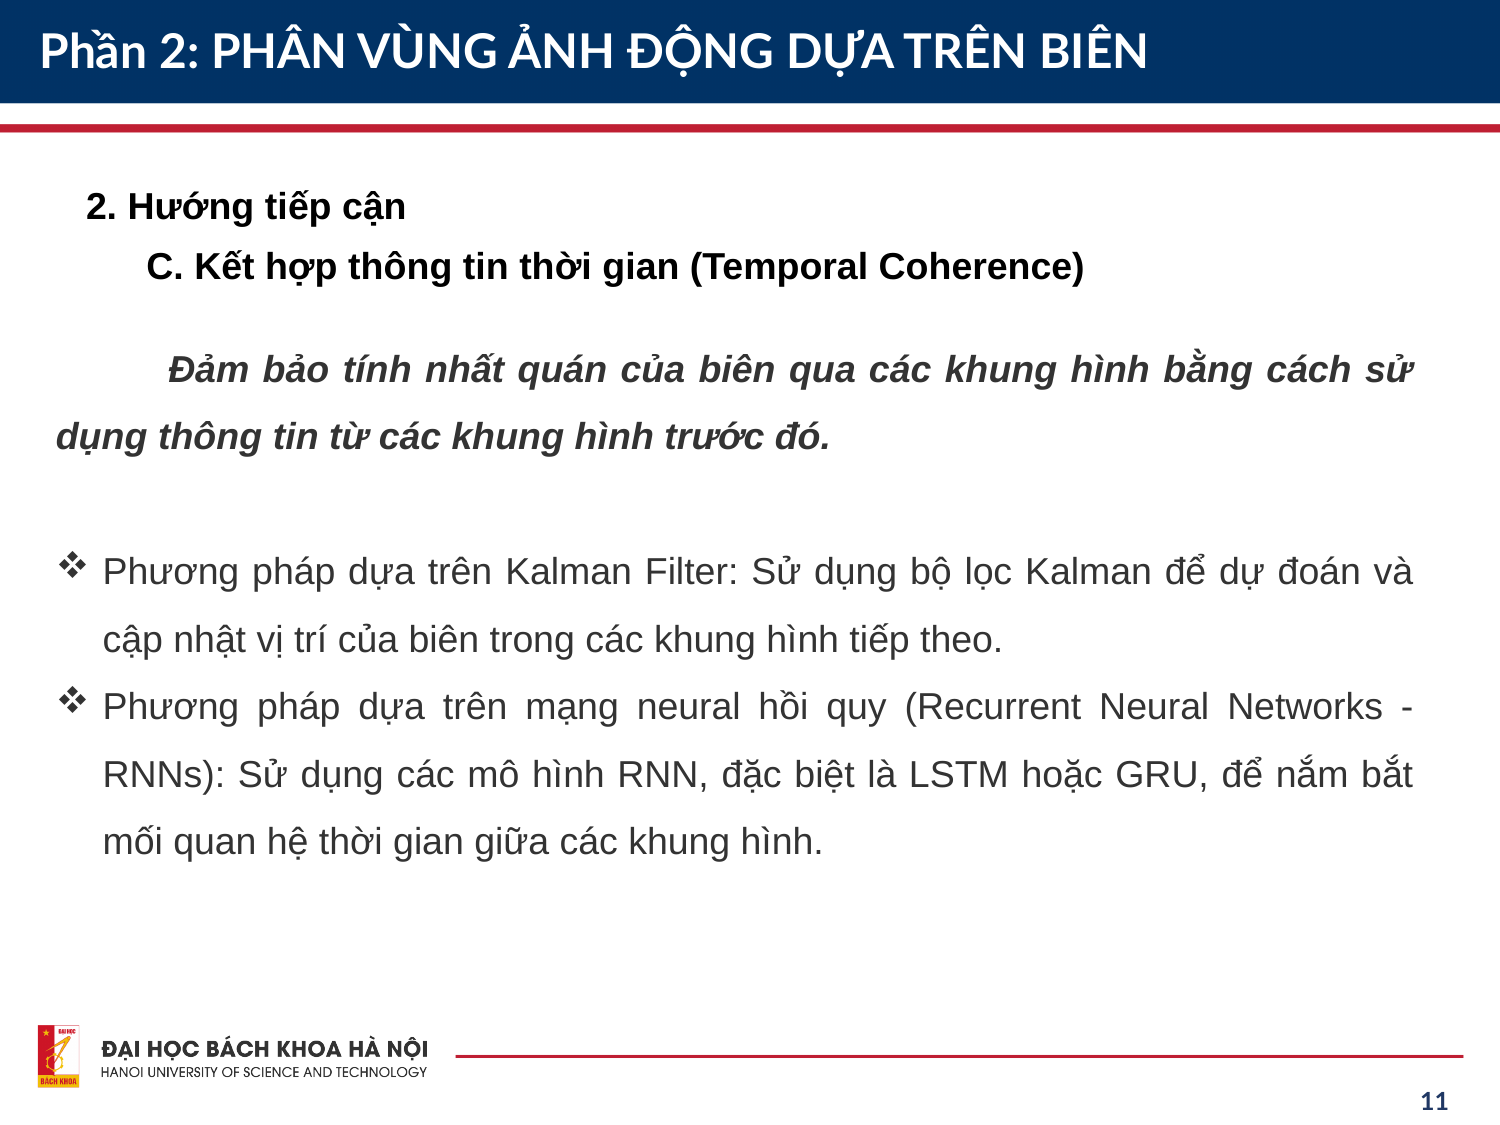

Phần 2: PHÂN VÙNG ẢNH ĐỘNG DỰA TRÊN BIÊN
2. Hướng tiếp cận
C. Kết hợp thông tin thời gian (Temporal Coherence)
   Đảm bảo tính nhất quán của biên qua các khung hình bằng cách sử dụng thông tin từ các khung hình trước đó.

Phương pháp dựa trên Kalman Filter: Sử dụng bộ lọc Kalman để dự đoán và cập nhật vị trí của biên trong các khung hình tiếp theo.
Phương pháp dựa trên mạng neural hồi quy (Recurrent Neural Networks - RNNs): Sử dụng các mô hình RNN, đặc biệt là LSTM hoặc GRU, để nắm bắt mối quan hệ thời gian giữa các khung hình.

11